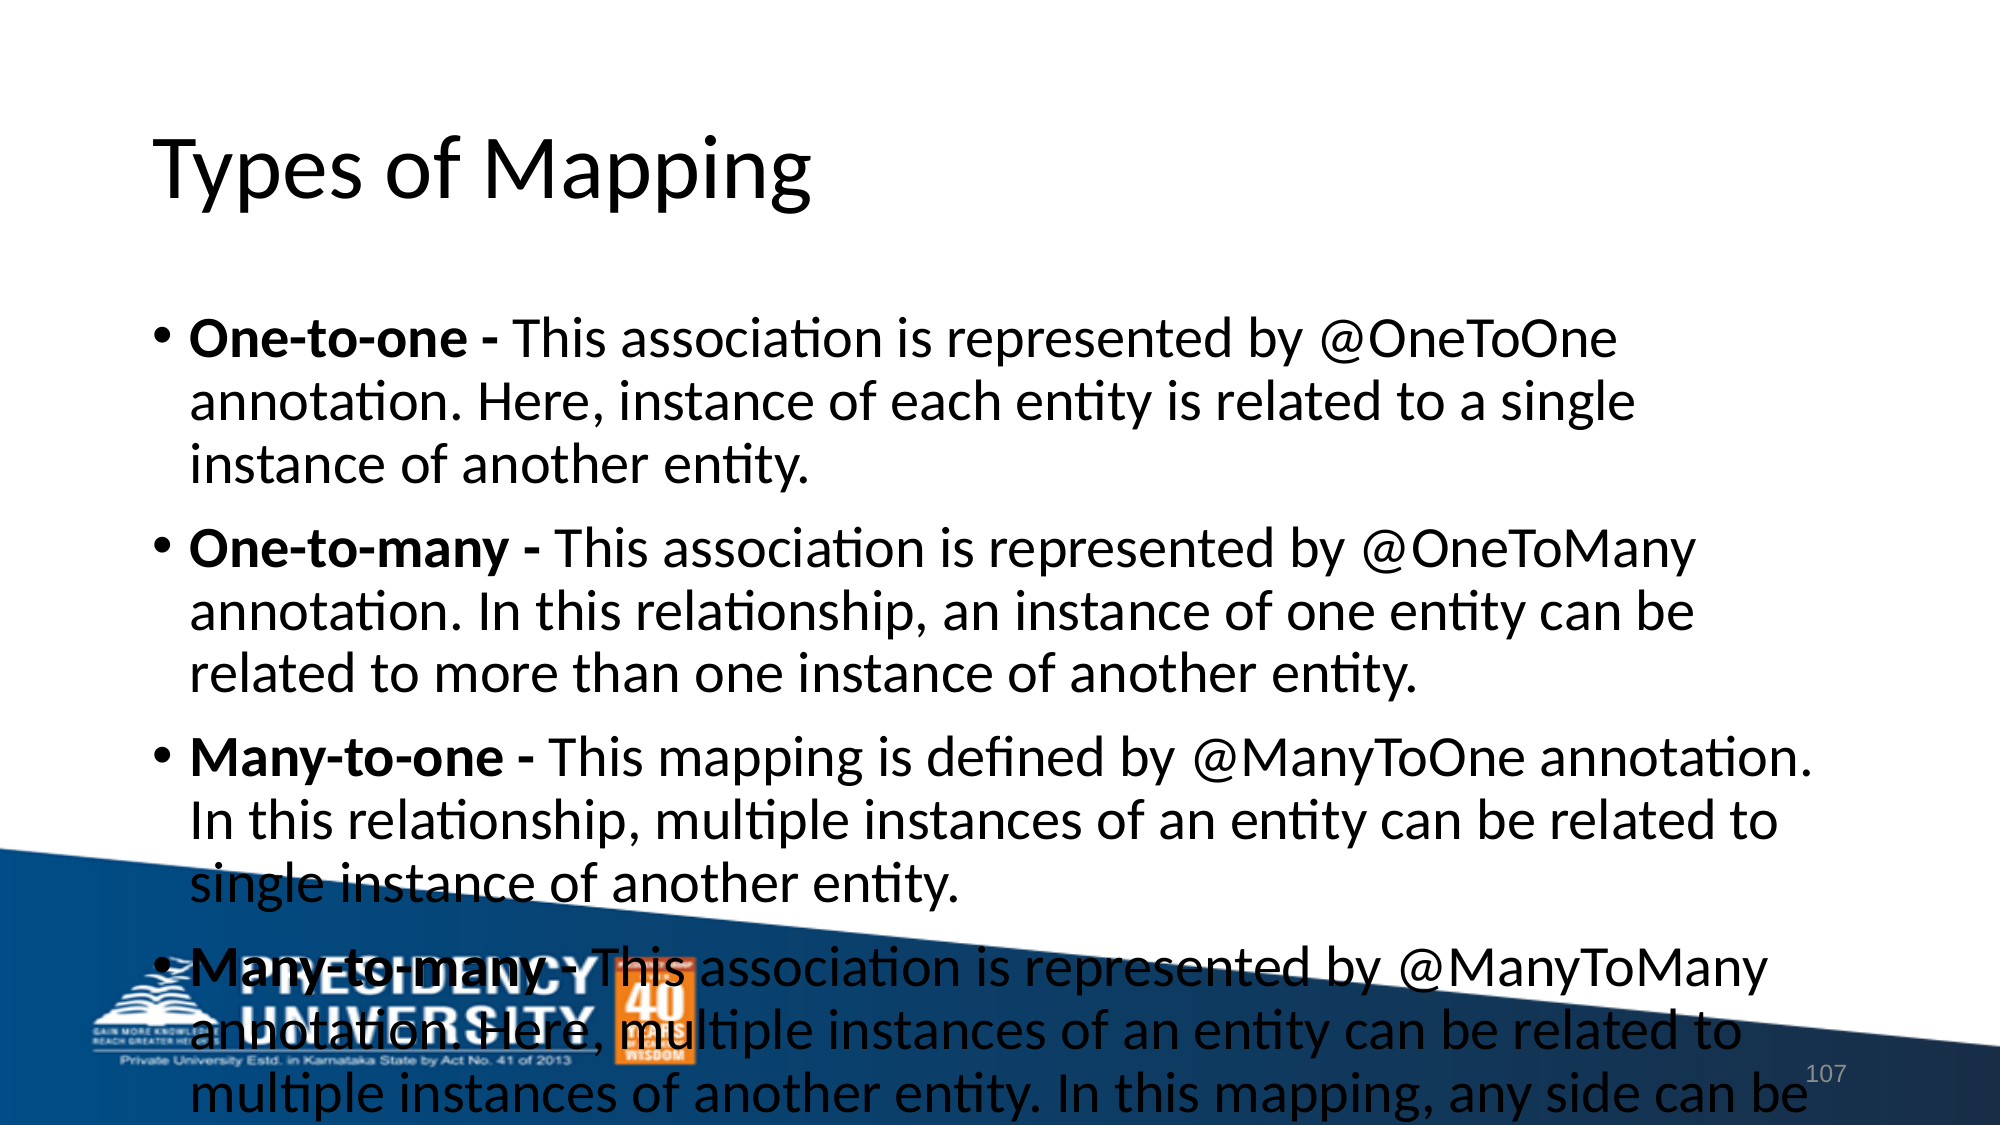

# Types of Mapping
One-to-one - This association is represented by @OneToOne annotation. Here, instance of each entity is related to a single instance of another entity.
One-to-many - This association is represented by @OneToMany annotation. In this relationship, an instance of one entity can be related to more than one instance of another entity.
Many-to-one - This mapping is defined by @ManyToOne annotation. In this relationship, multiple instances of an entity can be related to single instance of another entity.
Many-to-many - This association is represented by @ManyToMany annotation. Here, multiple instances of an entity can be related to multiple instances of another entity. In this mapping, any side can be the owing side.

107